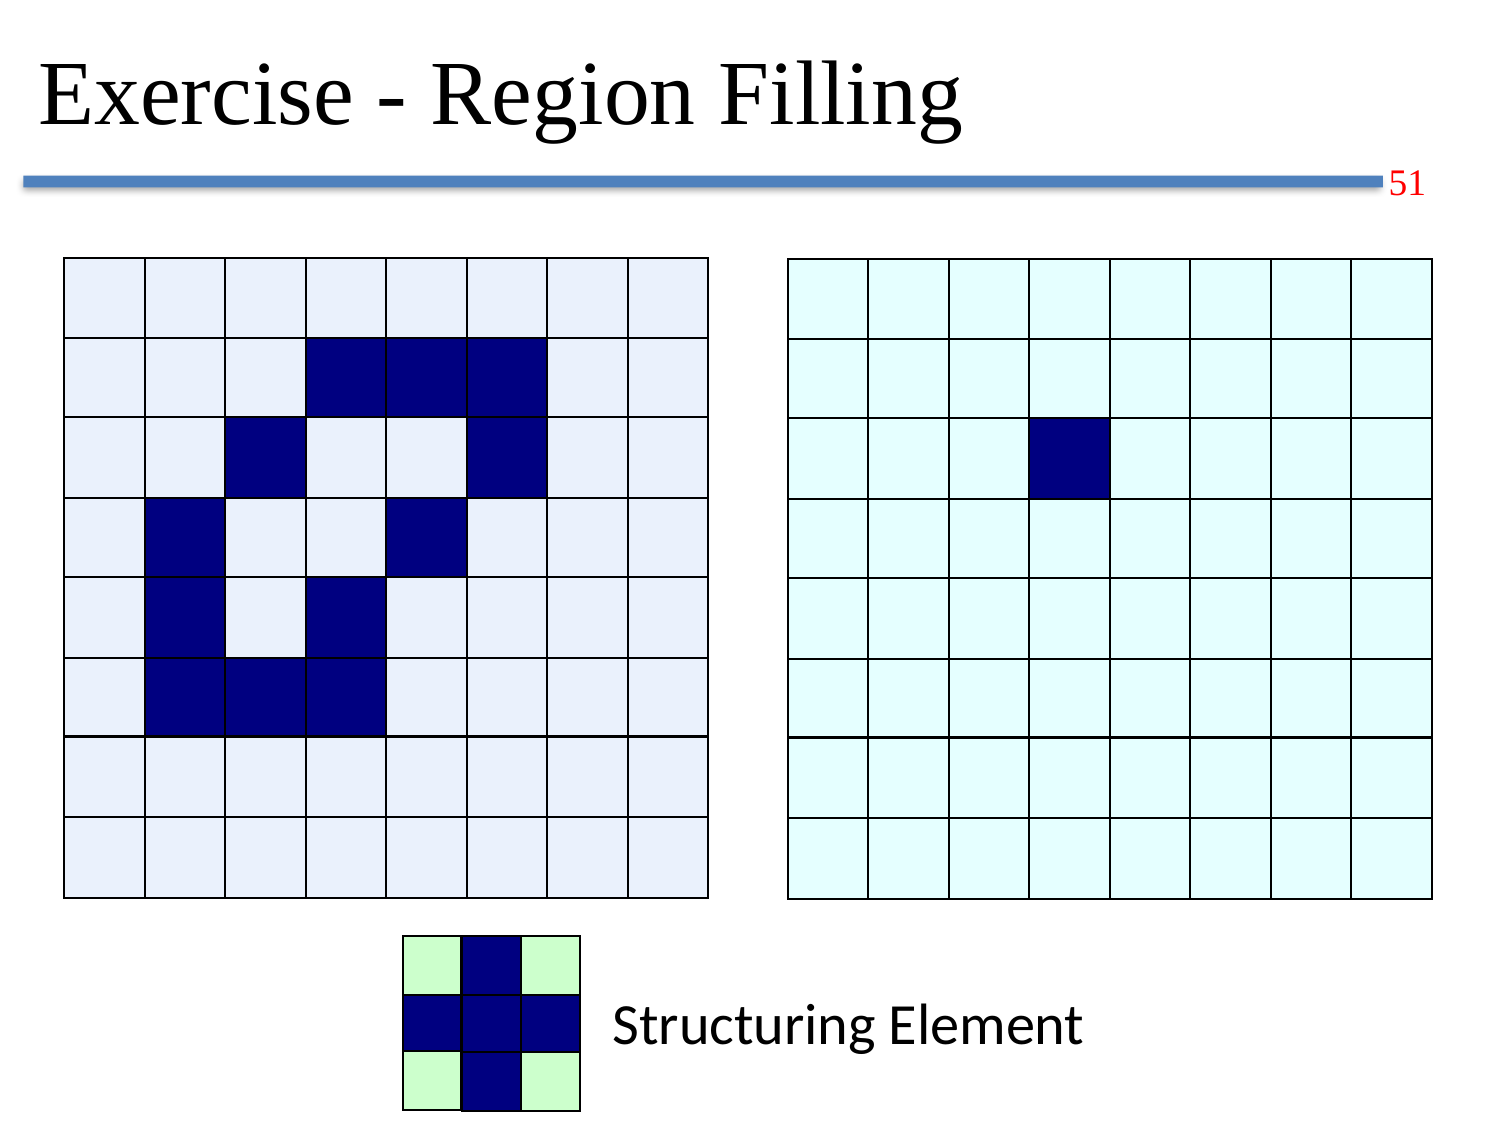

# Exercise - Region Filling

Structuring Element